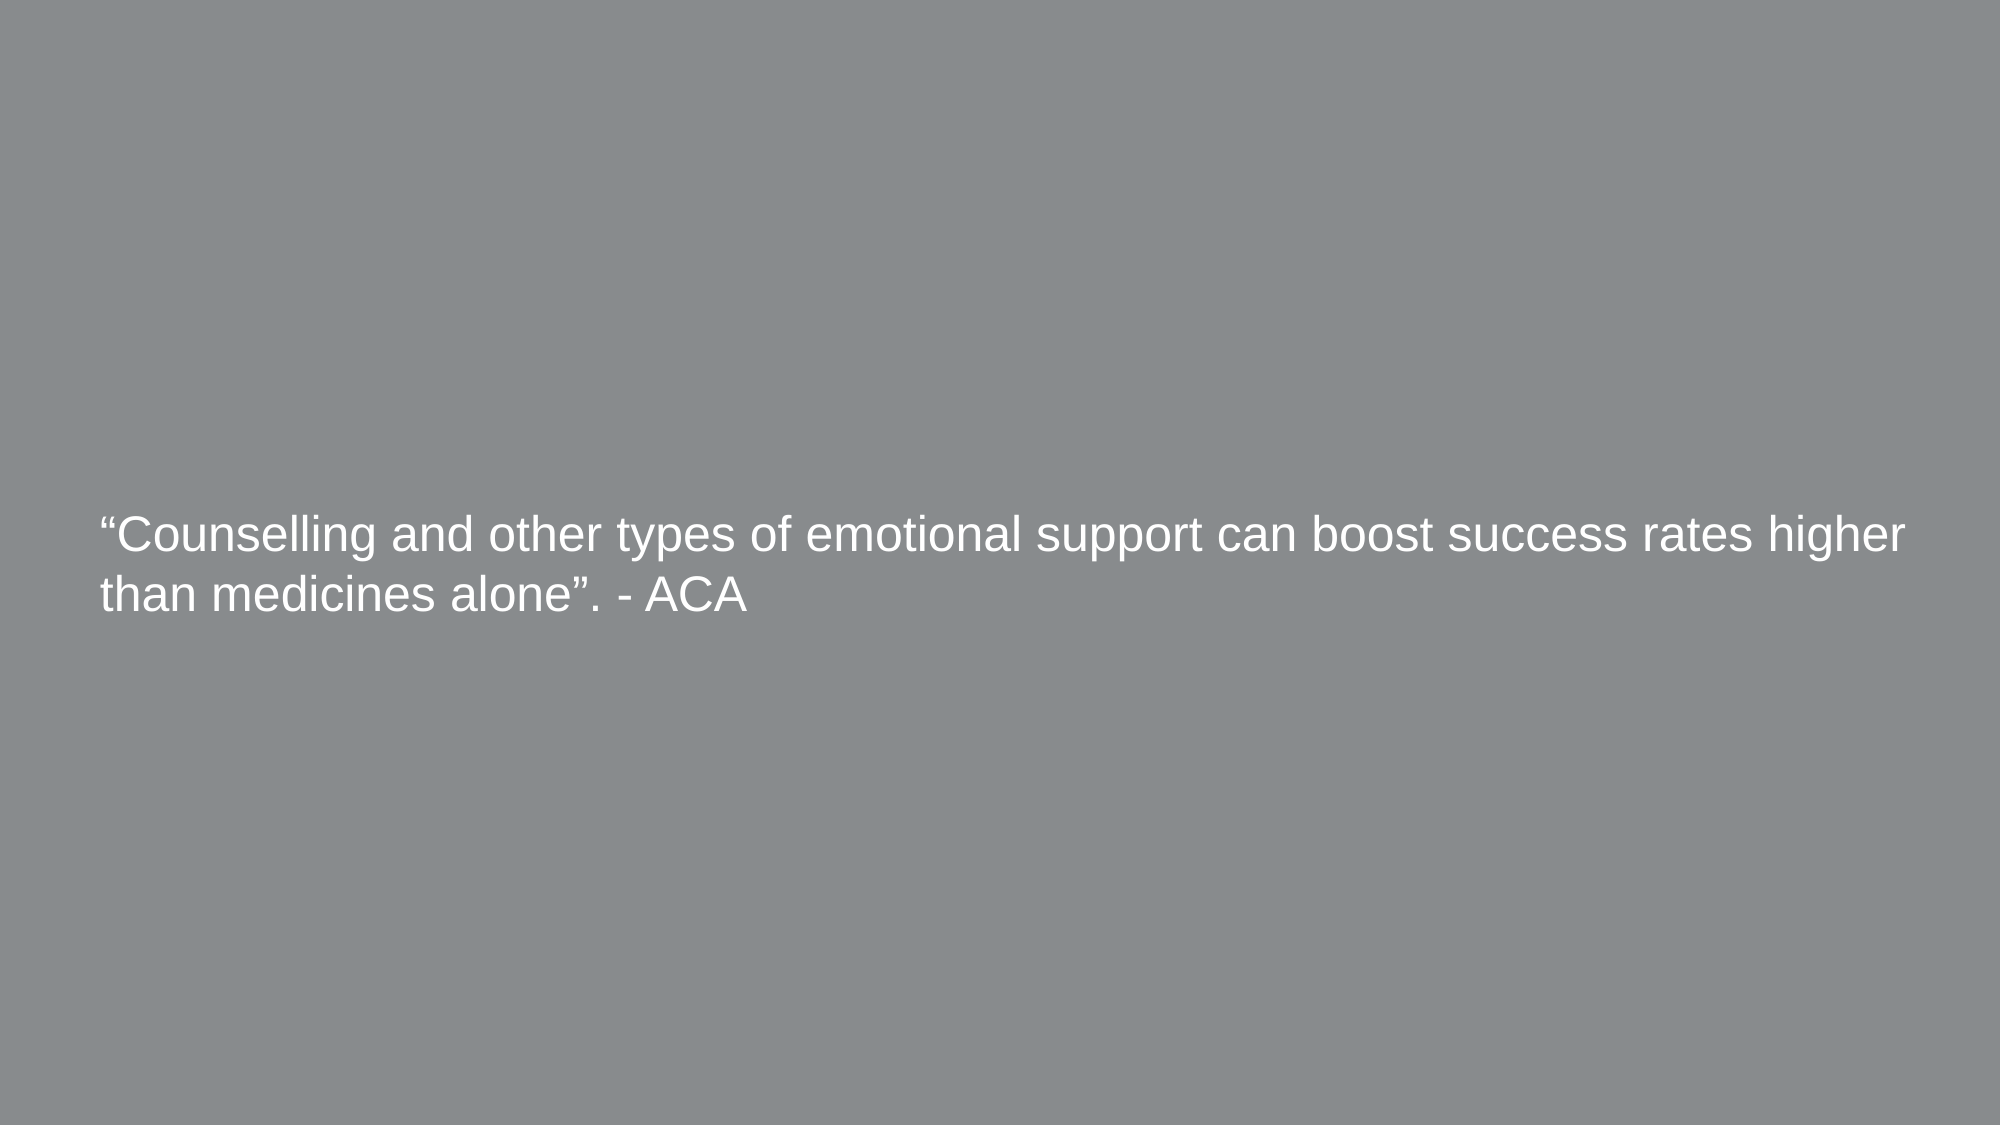

“Counselling and other types of emotional support can boost success rates higher than medicines alone”. - ACA
© 2021 Optum, Inc. All rights reserved. Confidential property of Optum. Do not distribute or reproduce without express permission from Optum.
2